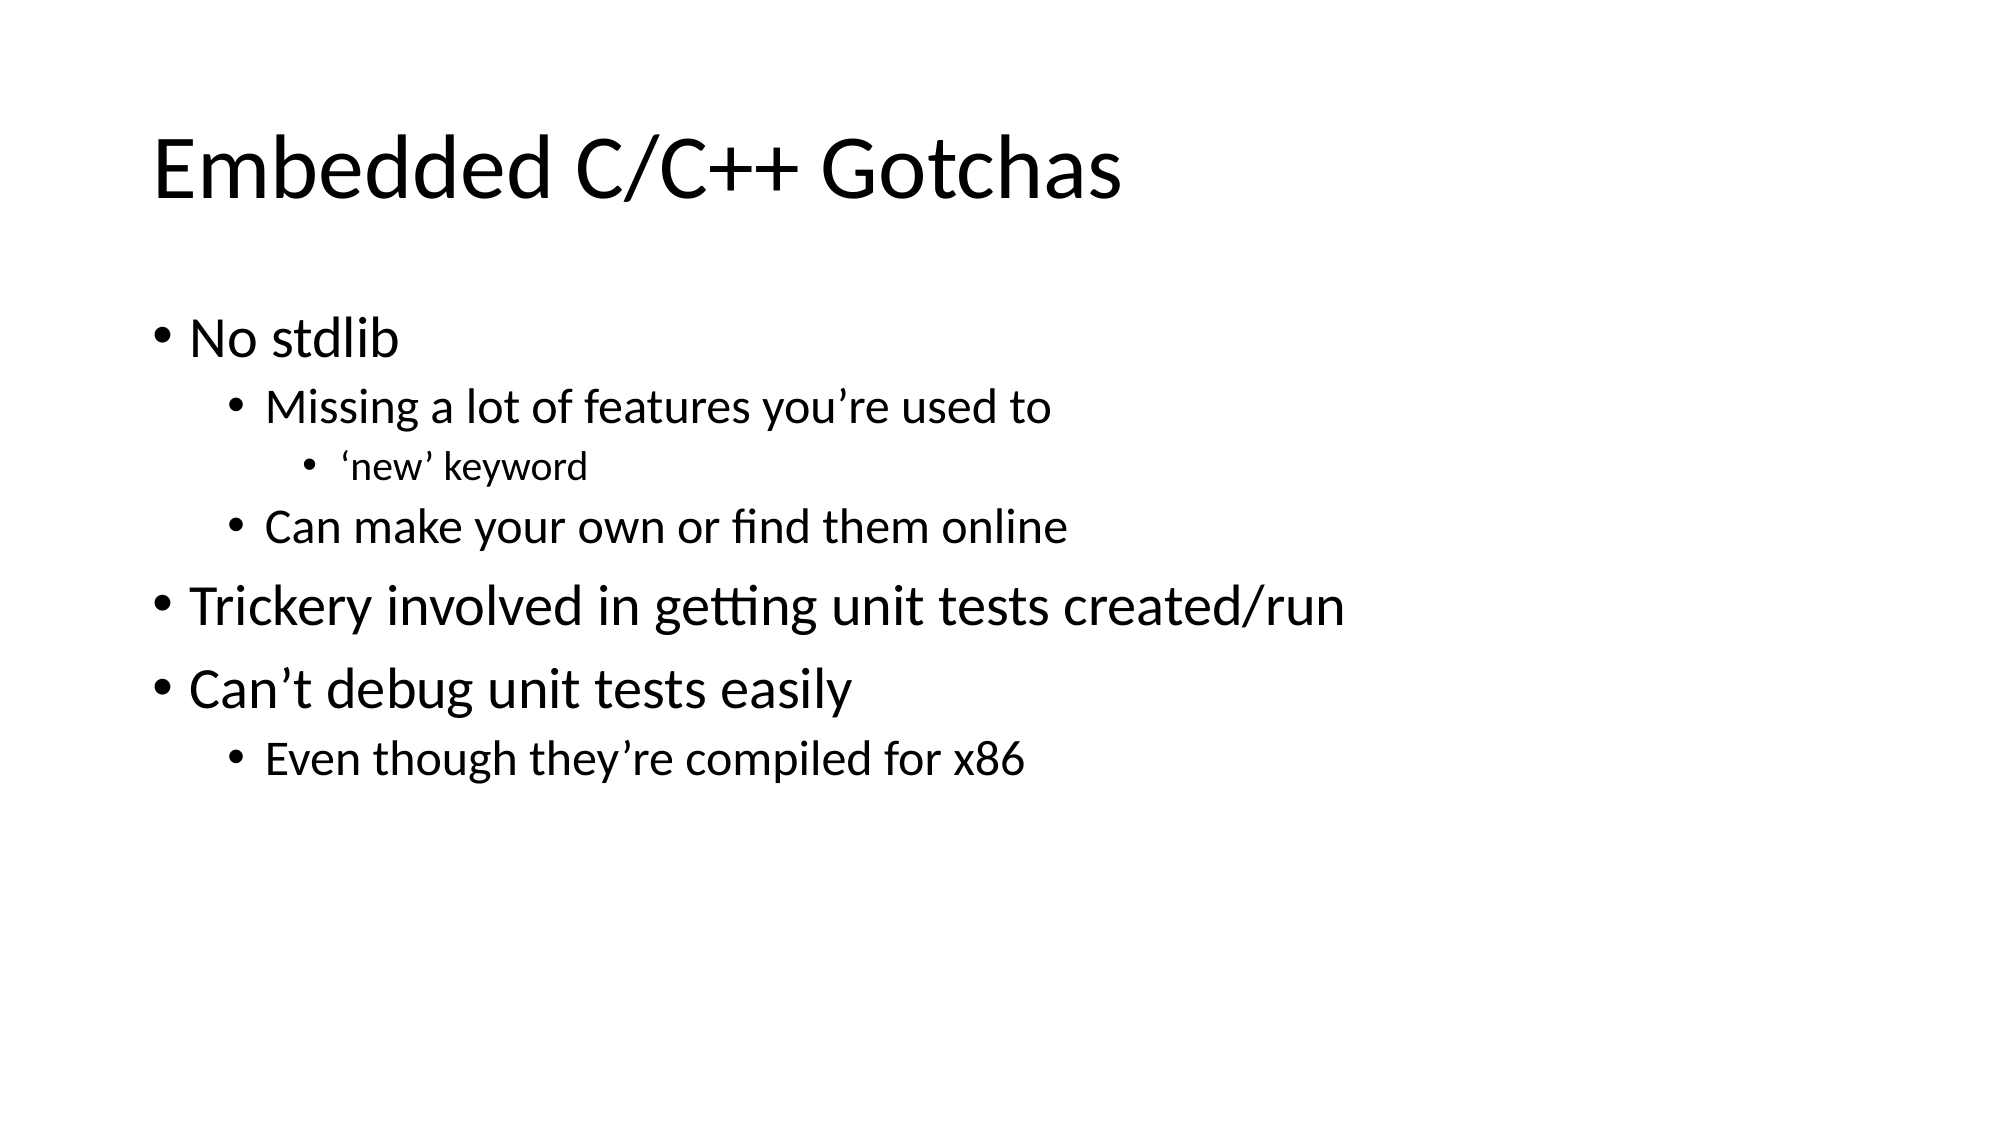

# Embedded C/C++ Gotchas
No stdlib
Missing a lot of features you’re used to
‘new’ keyword
Can make your own or find them online
Trickery involved in getting unit tests created/run
Can’t debug unit tests easily
Even though they’re compiled for x86